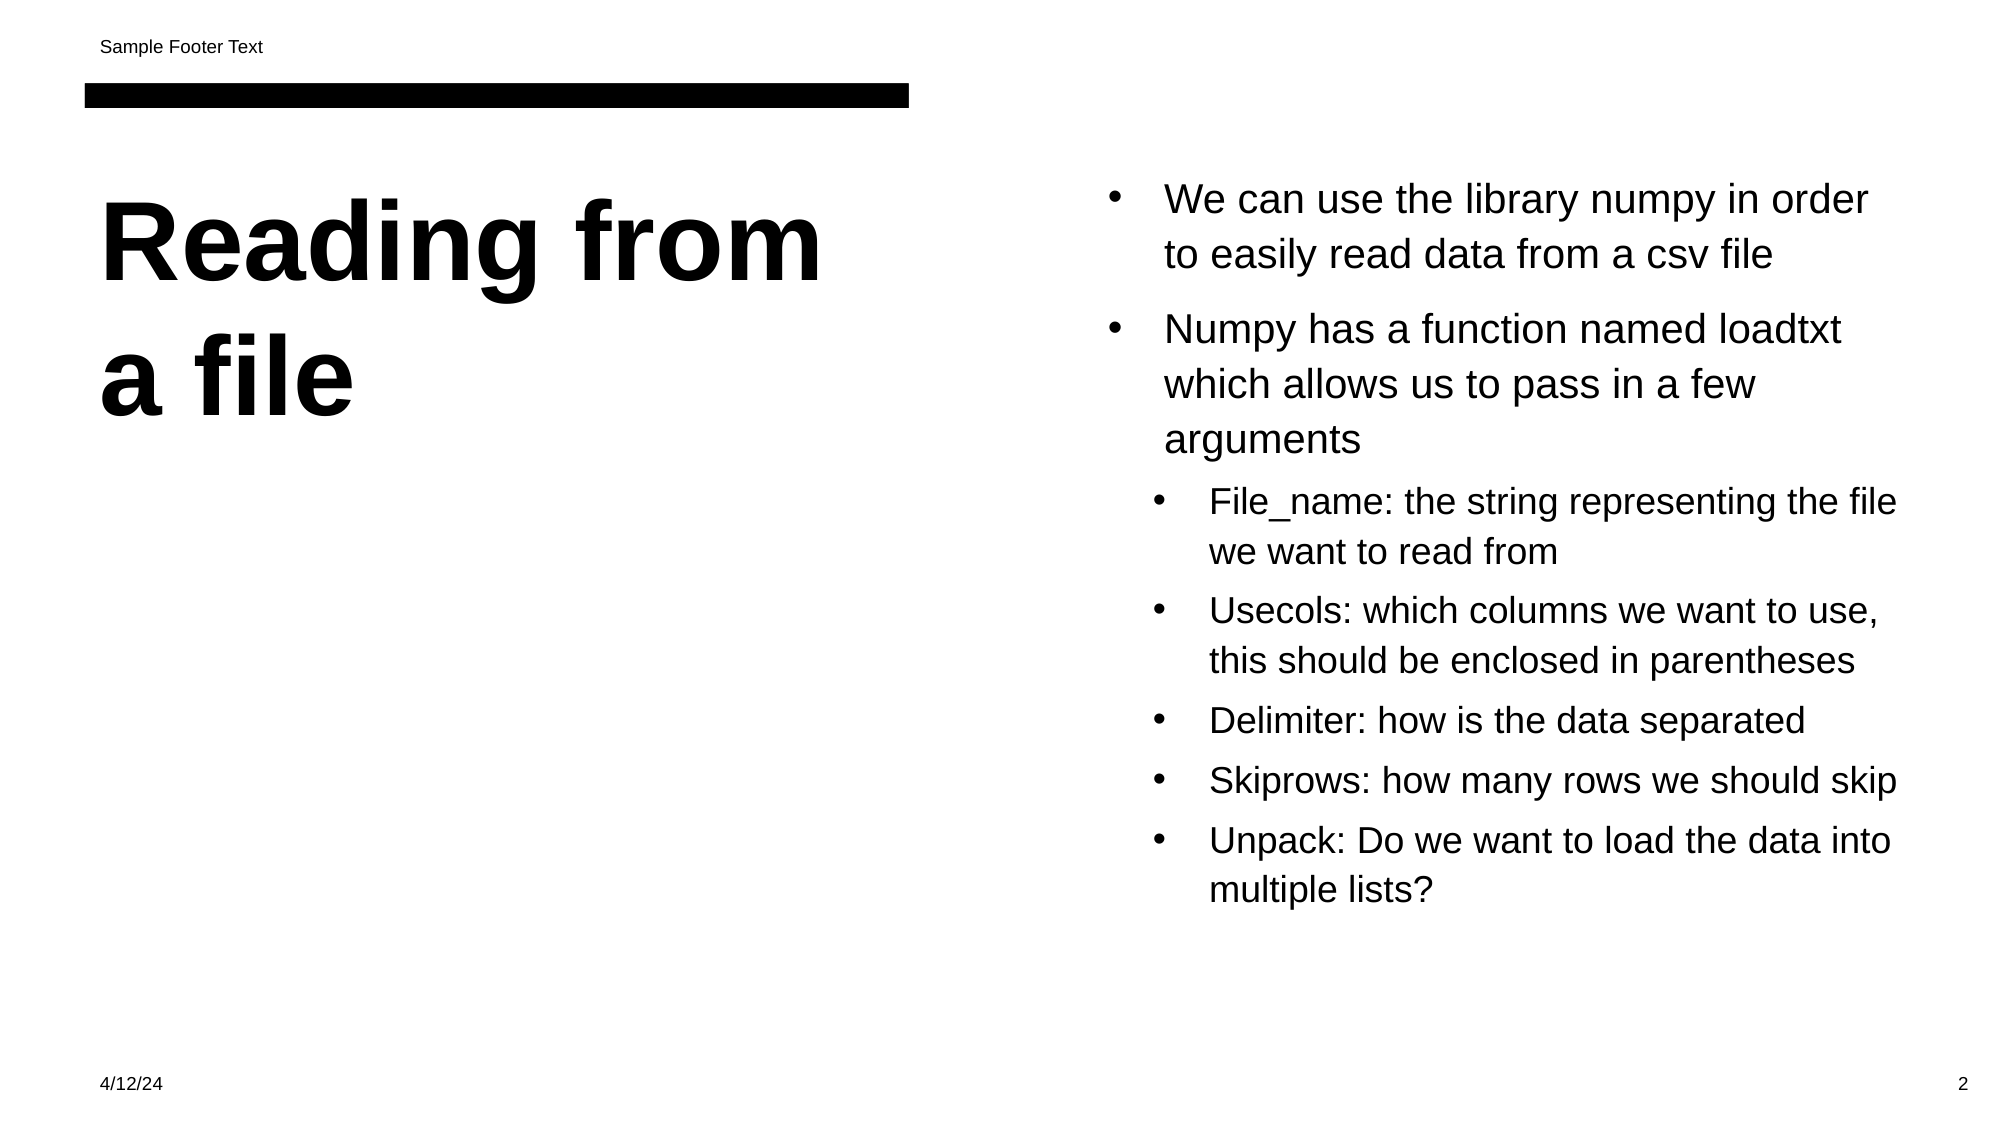

Sample Footer Text
We can use the library numpy in order to easily read data from a csv file
Numpy has a function named loadtxt which allows us to pass in a few arguments
File_name: the string representing the file we want to read from
Usecols: which columns we want to use, this should be enclosed in parentheses
Delimiter: how is the data separated
Skiprows: how many rows we should skip
Unpack: Do we want to load the data into multiple lists?
# Reading from a file
4/12/24
2